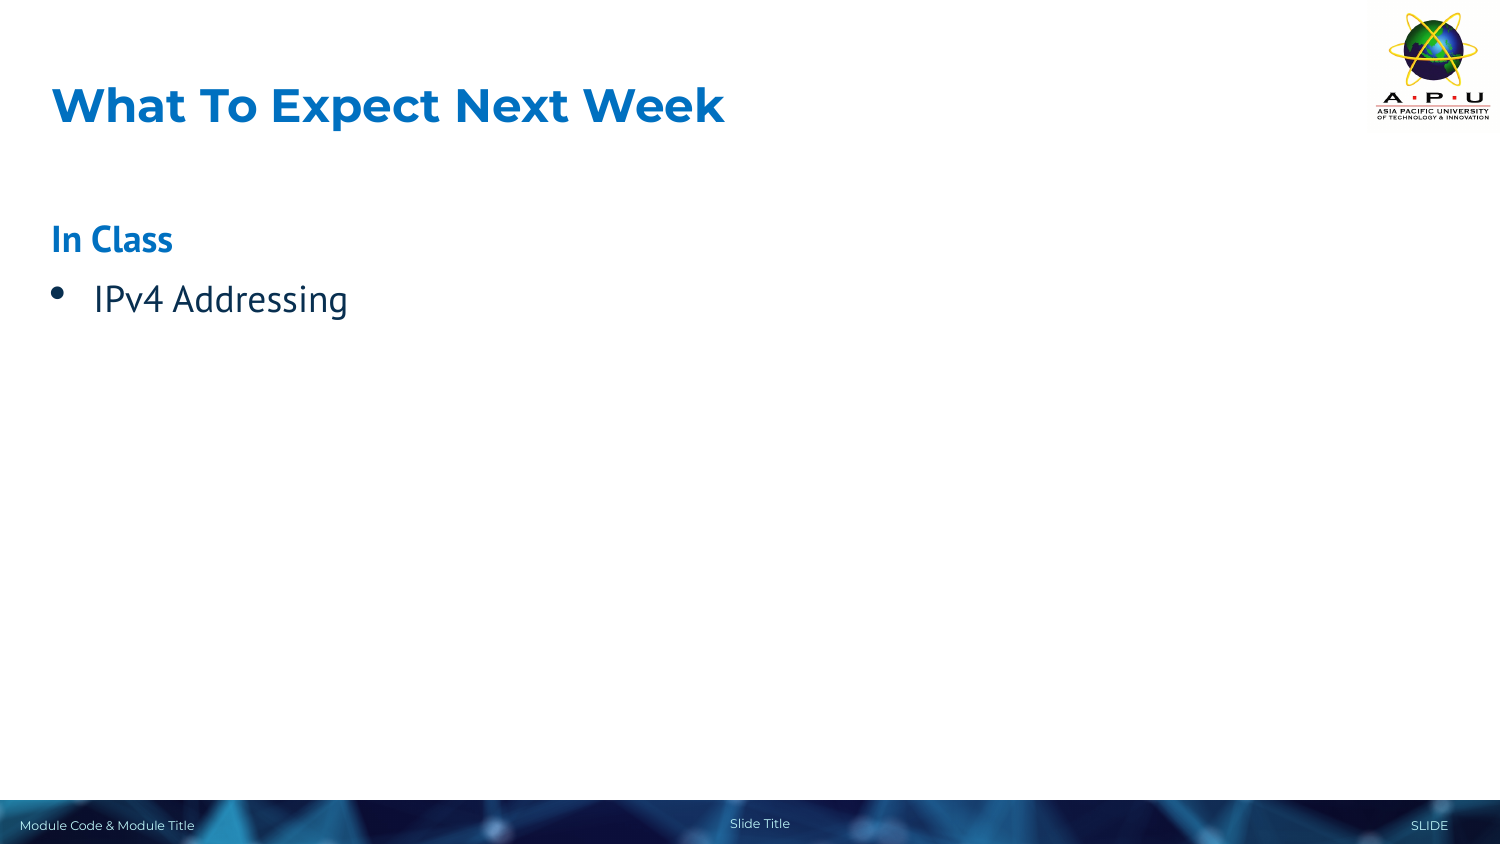

What To Expect Next Week
# In Class
IPv4 Addressing